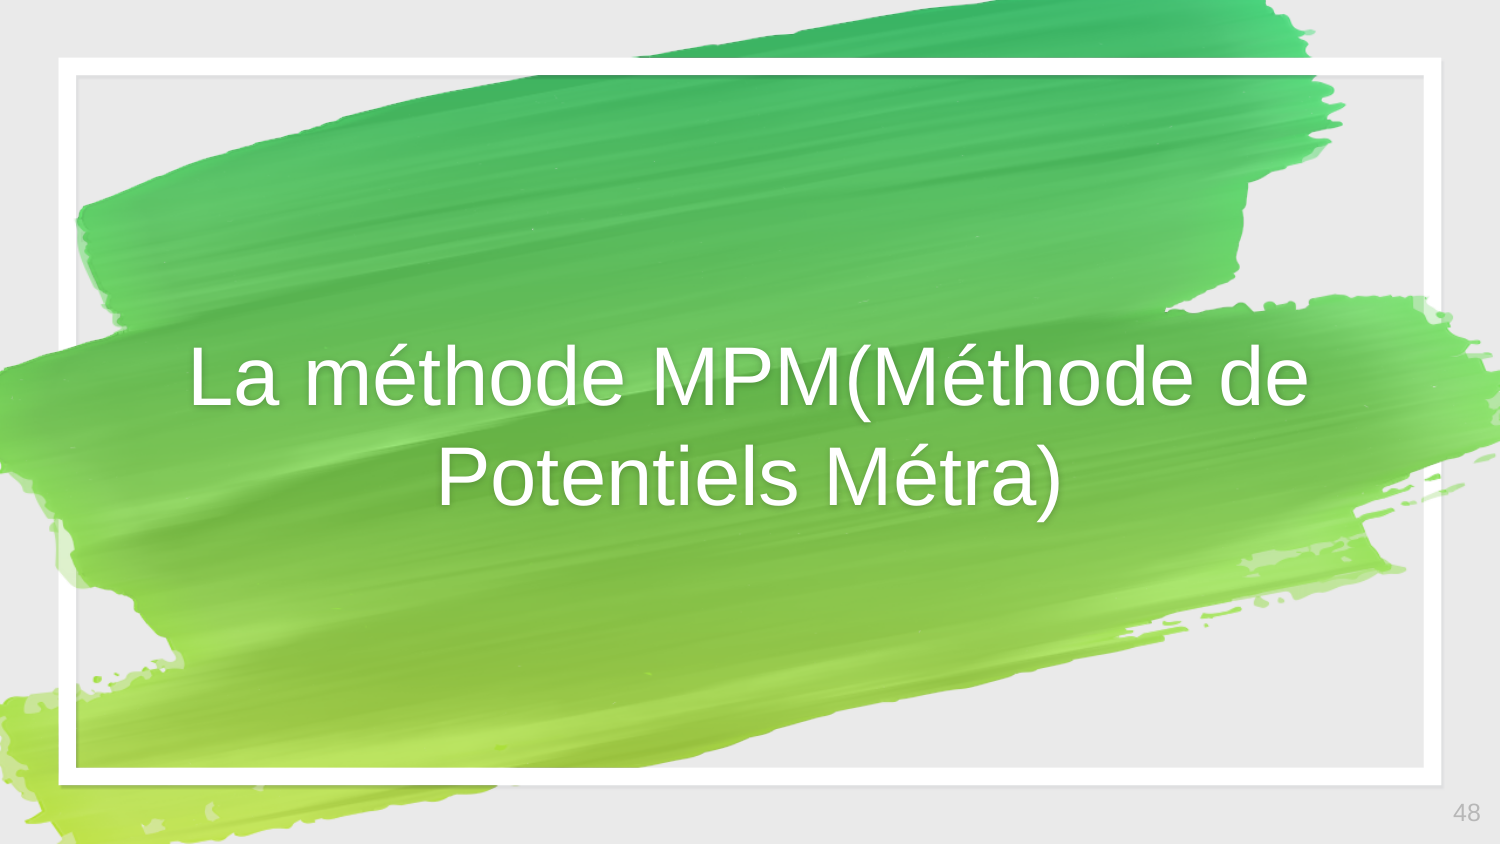

La méthode MPM(Méthode de Potentiels Métra)
48